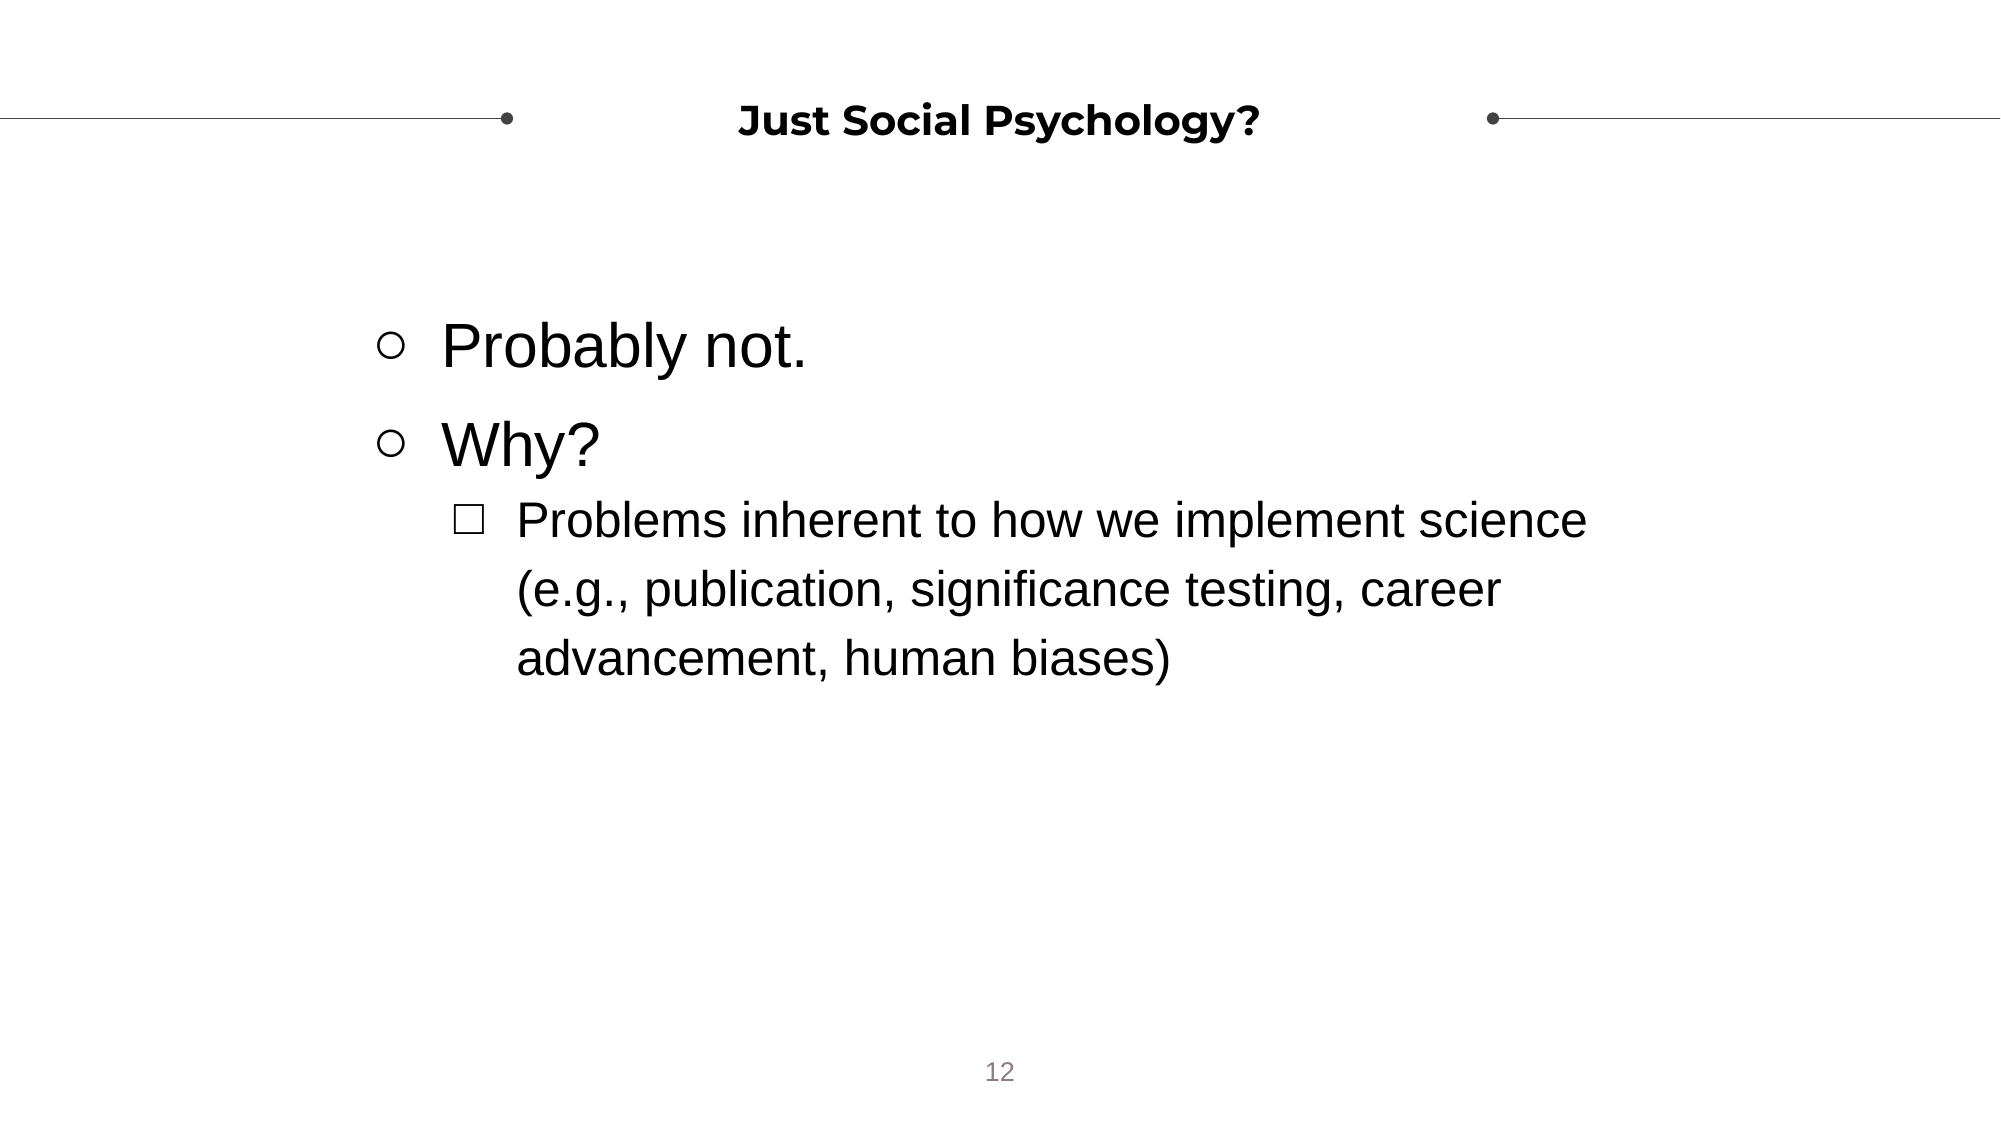

# Just Social Psychology?
Probably not.
Why?
Problems inherent to how we implement science (e.g., publication, significance testing, career advancement, human biases)
12